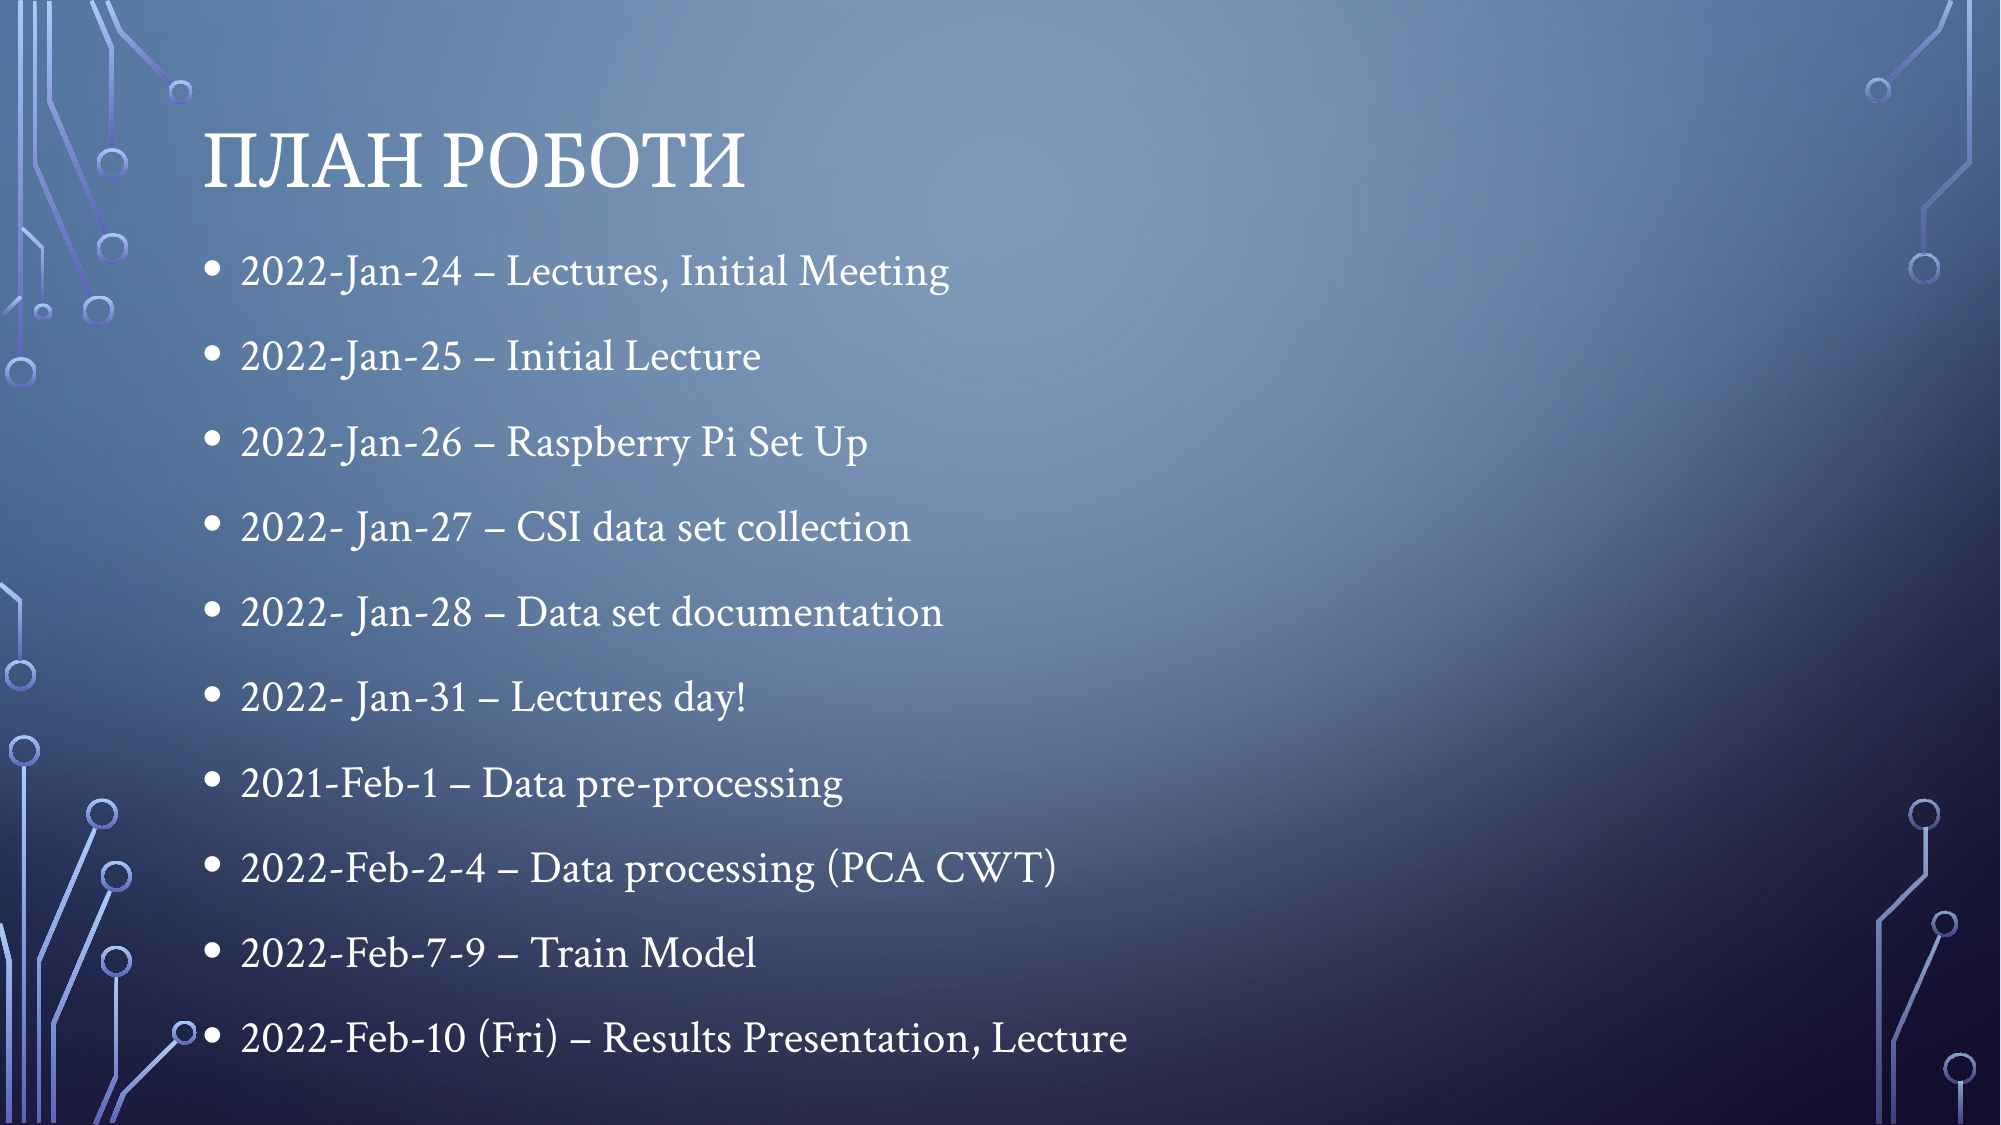

# План роботи
2022-Jan-24 – Lectures, Initial Meeting
2022-Jan-25 – Initial Lecture
2022-Jan-26 – Raspberry Pi Set Up
2022- Jan-27 – CSI data set collection
2022- Jan-28 – Data set documentation
2022- Jan-31 – Lectures day!
2021-Feb-1 – Data pre-processing
2022-Feb-2-4 – Data processing (PCA CWT)
2022-Feb-7-9 – Train Model
2022-Feb-10 (Fri) – Results Presentation, Lecture